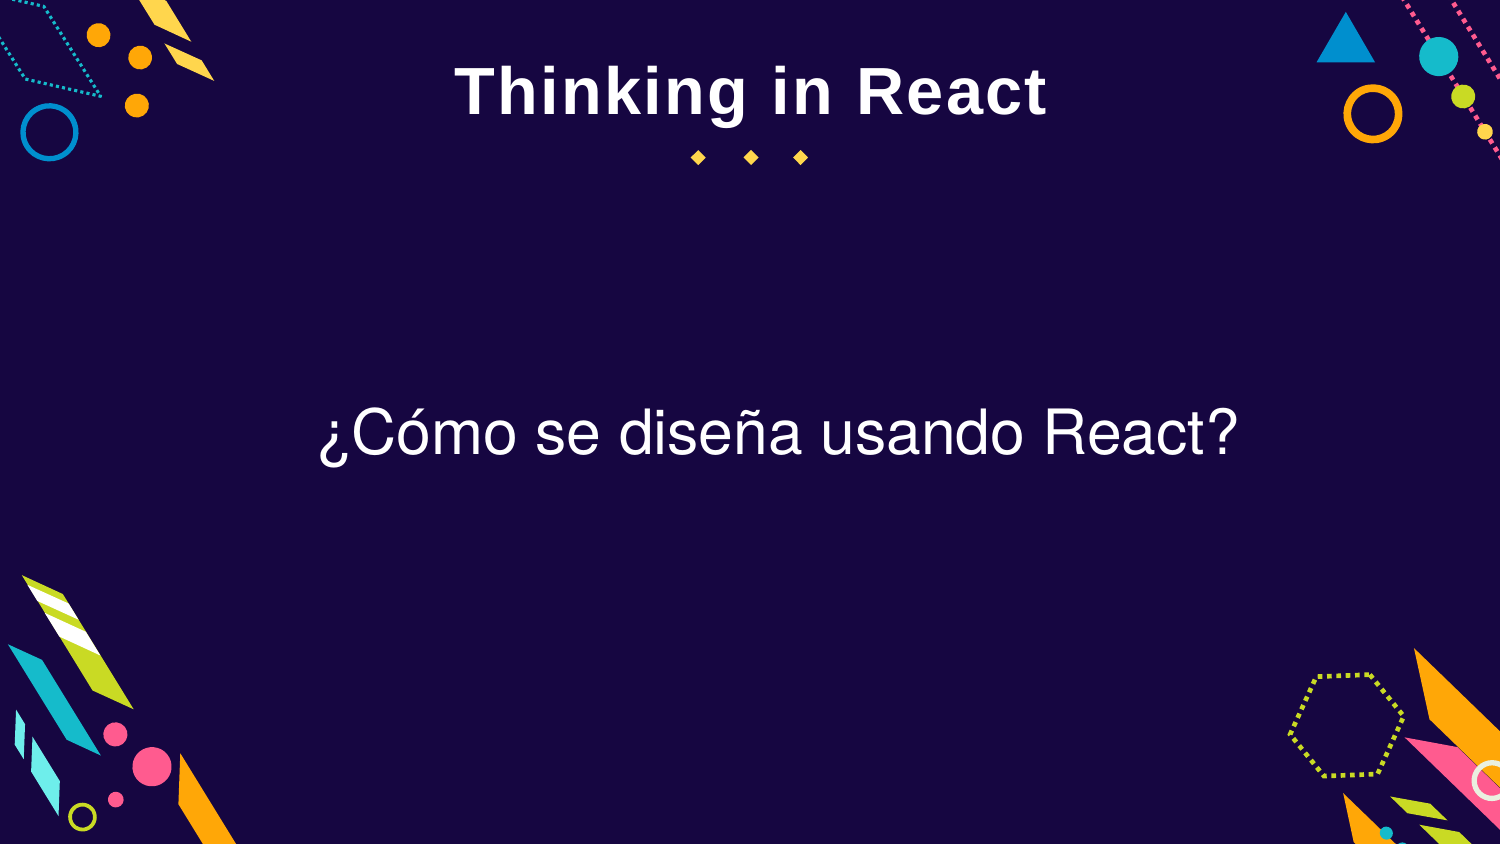

Thinking in React

¿Cómo se diseña usando React?